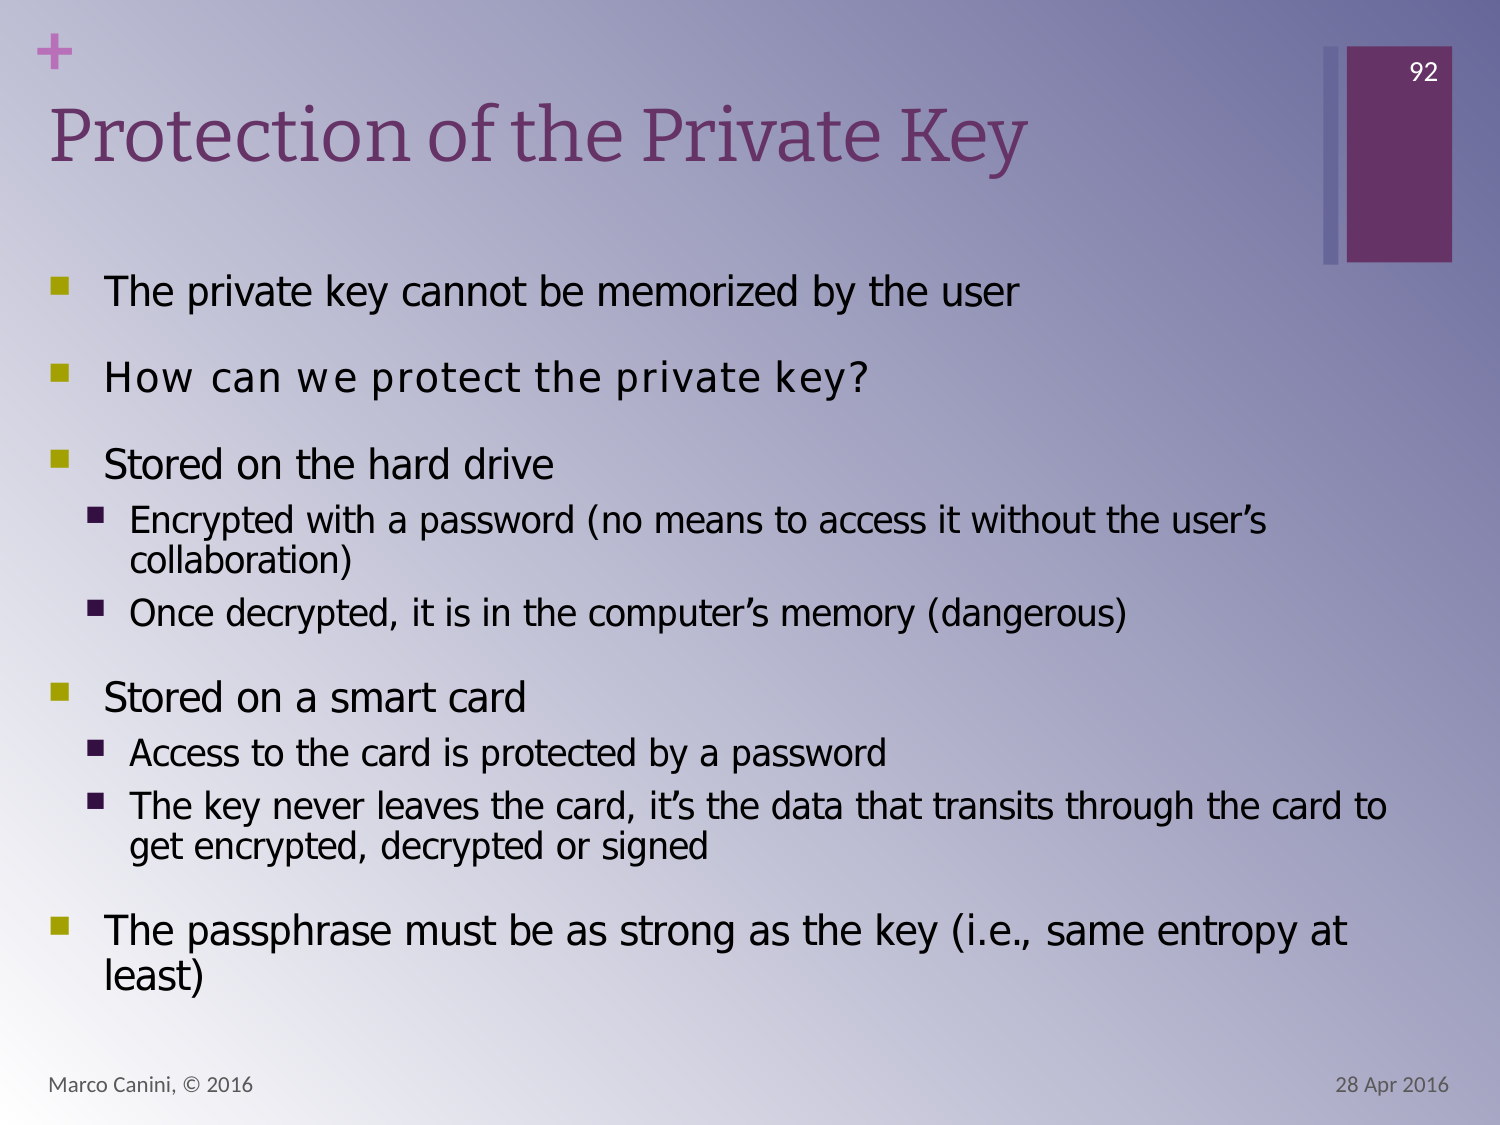

92
# Protection of the Private Key
The private key cannot be memorized by the user
How can we protect the private key?
Stored on the hard drive
Encrypted with a password (no means to access it without the user’s collaboration)
Once decrypted, it is in the computer’s memory (dangerous)
Stored on a smart card
Access to the card is protected by a password
The key never leaves the card, it’s the data that transits through the card to get encrypted, decrypted or signed
The passphrase must be as strong as the key (i.e., same entropy at least)
Marco Canini, © 2016
28 Apr 2016